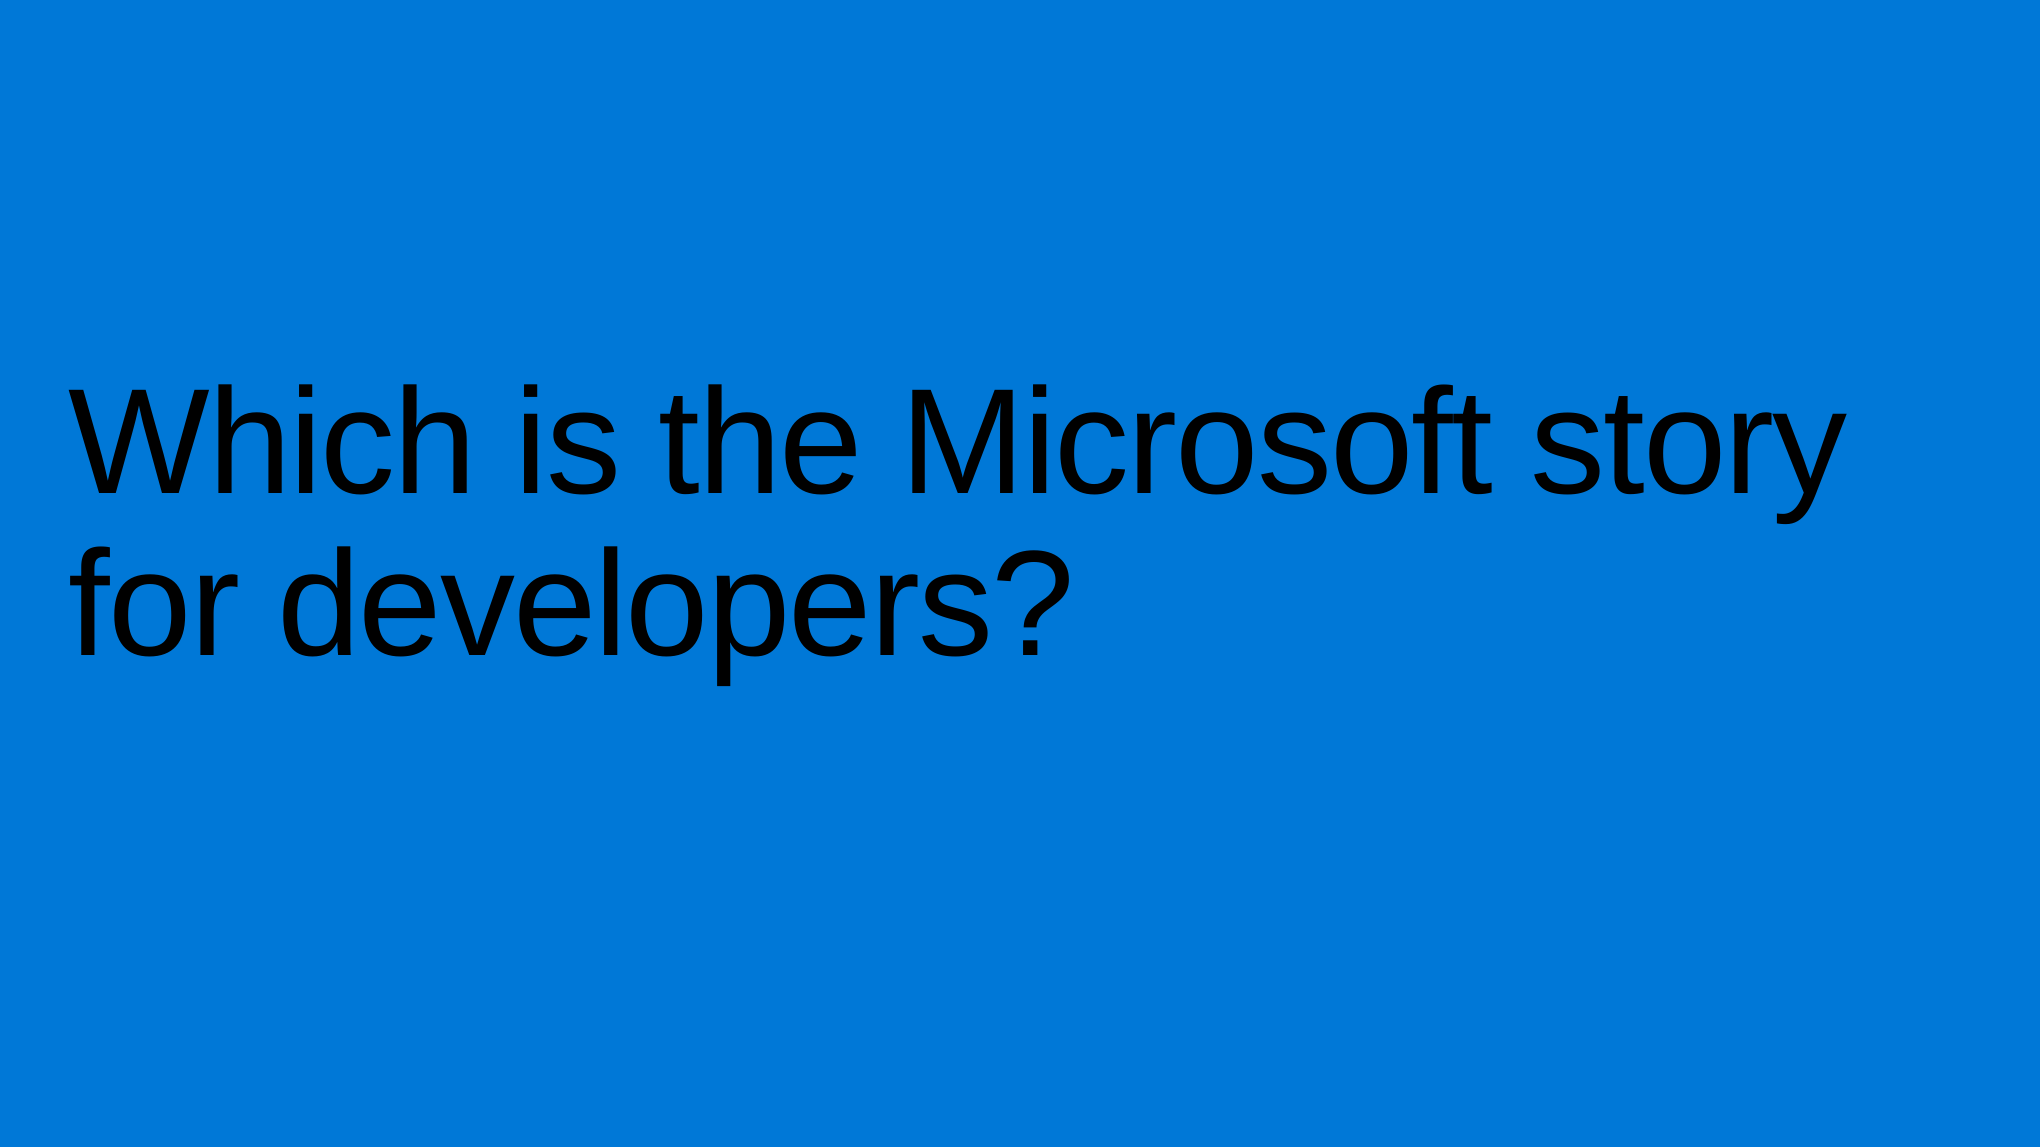

# Which is the Microsoft story for developers?